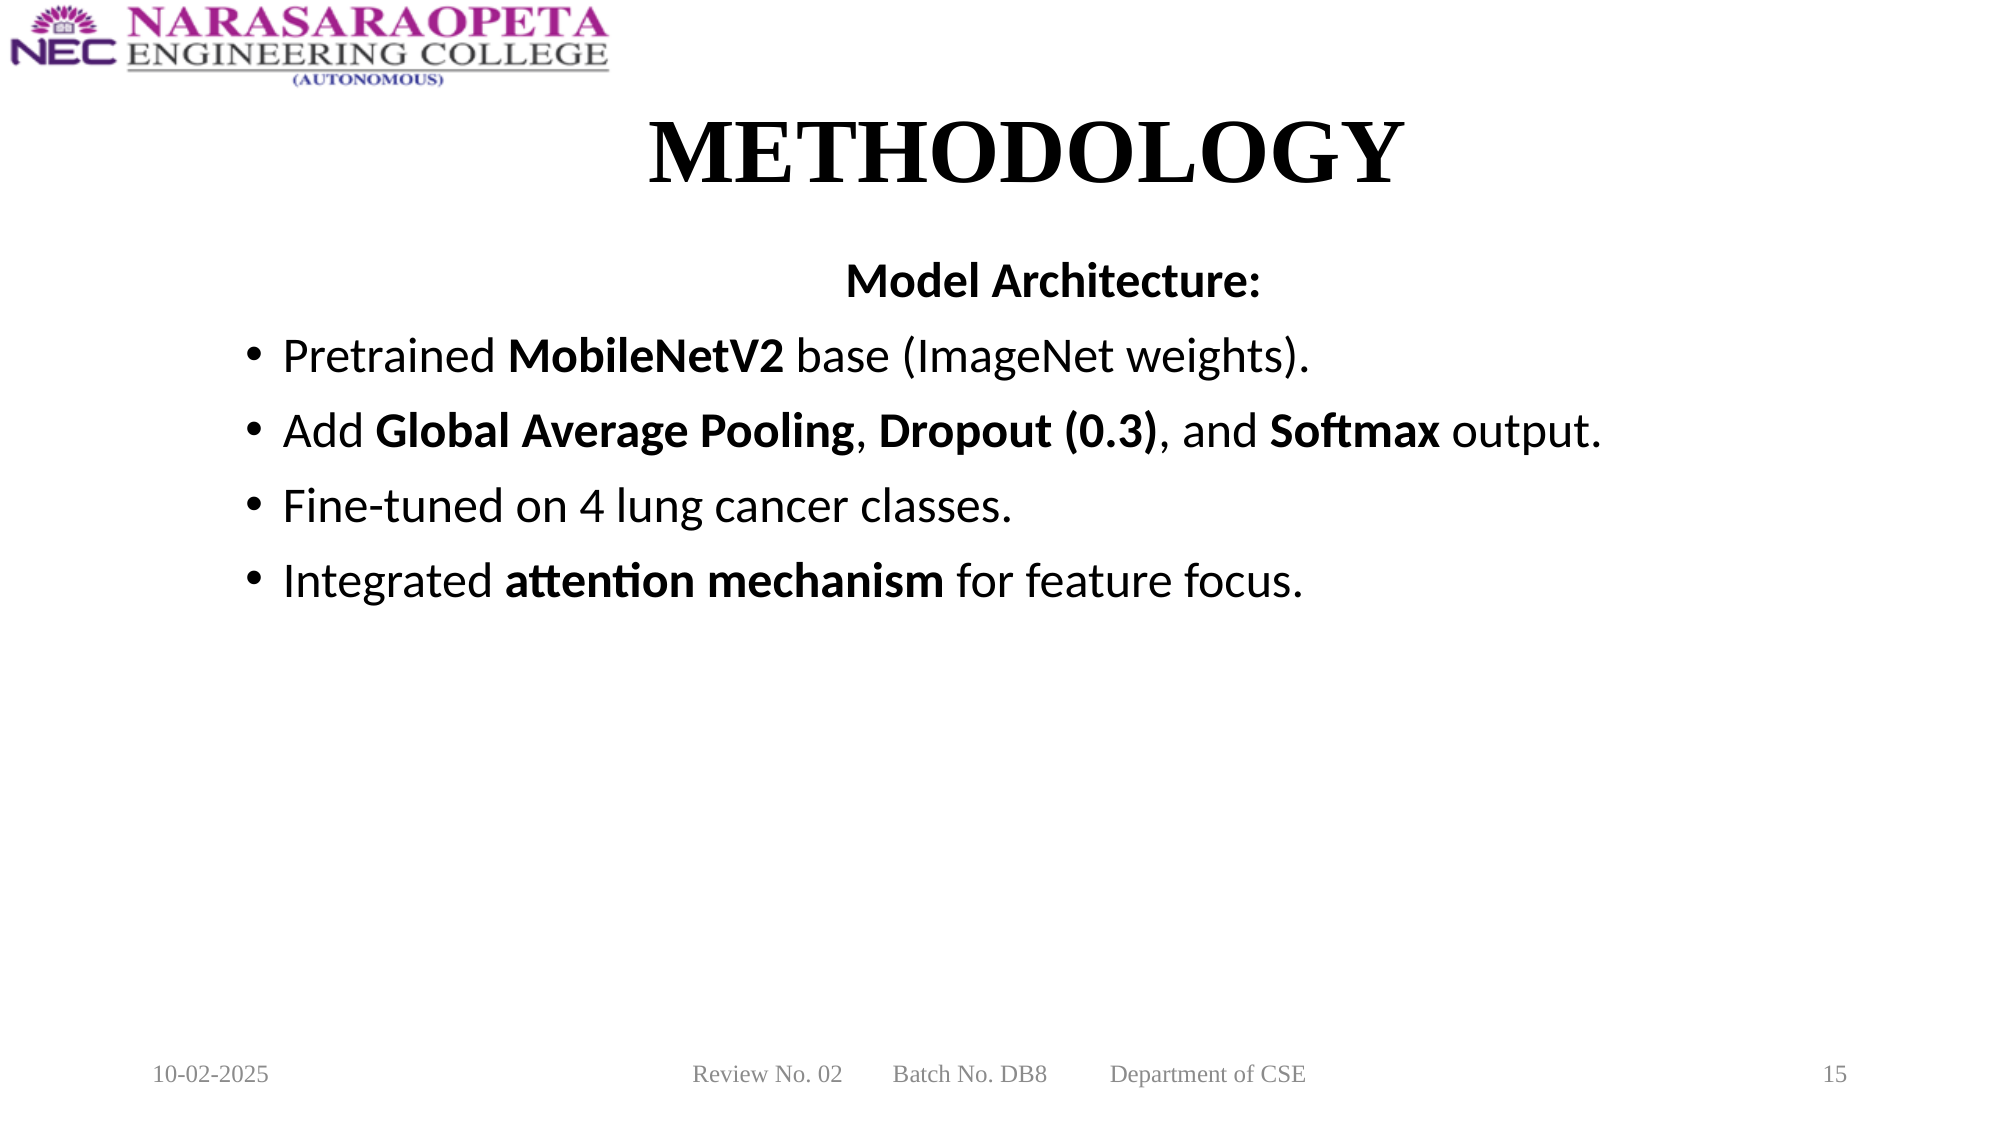

# METHODOLOGY
				Model Architecture:
Pretrained MobileNetV2 base (ImageNet weights).
Add Global Average Pooling, Dropout (0.3), and Softmax output.
Fine-tuned on 4 lung cancer classes.
Integrated attention mechanism for feature focus.

10-02-2025
Review No. 02        Batch No. DB8          Department of CSE
15